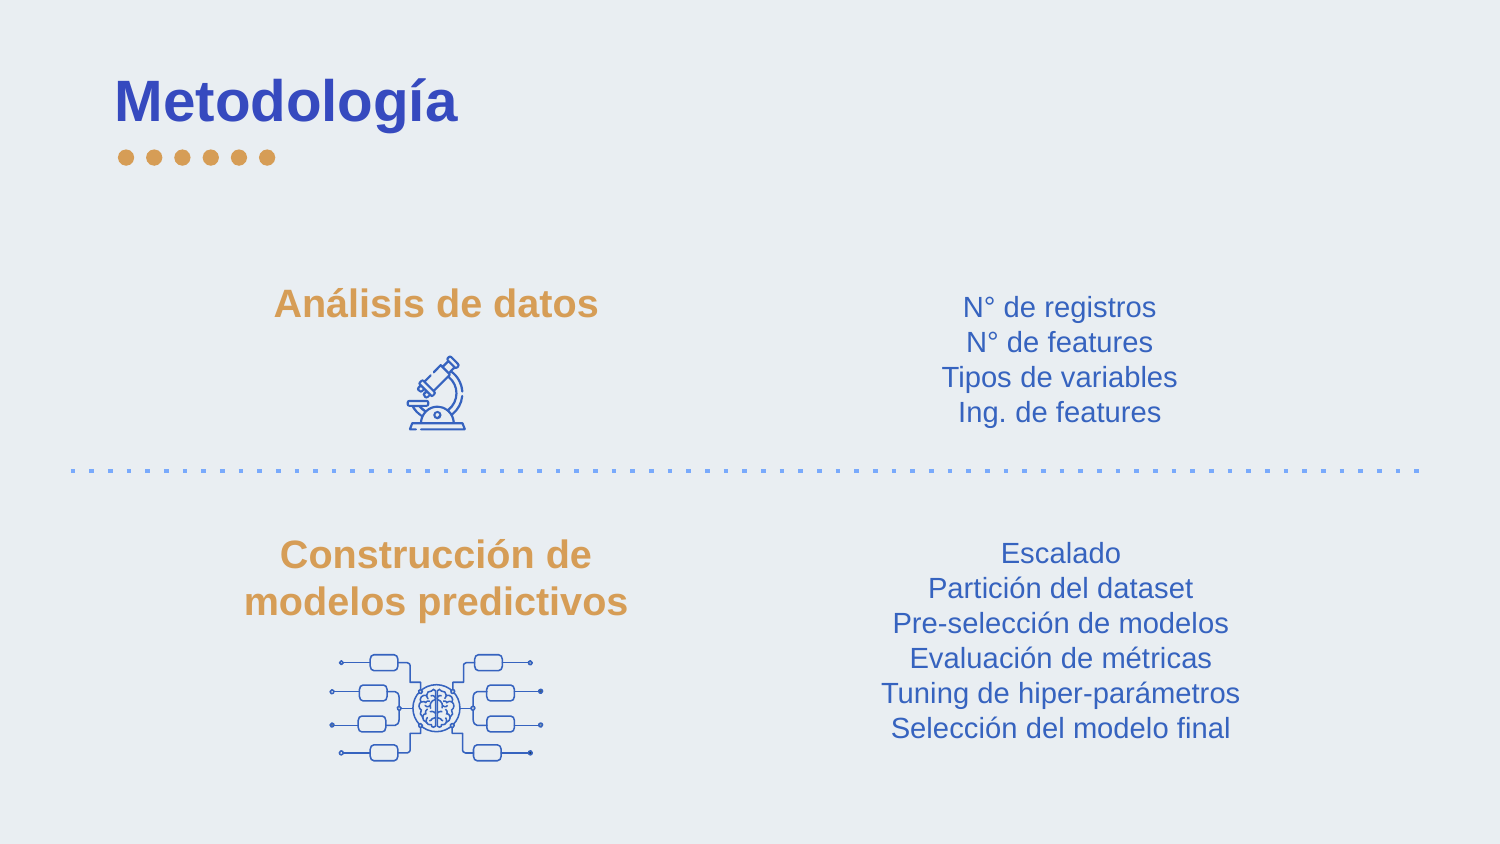

# Metodología

Análisis de datos
N° de registros
N° de features
Tipos de variables
Ing. de features

Construcción de modelos predictivos
Escalado
Partición del dataset
Pre-selección de modelos
Evaluación de métricas
Tuning de hiper-parámetros
Selección del modelo final